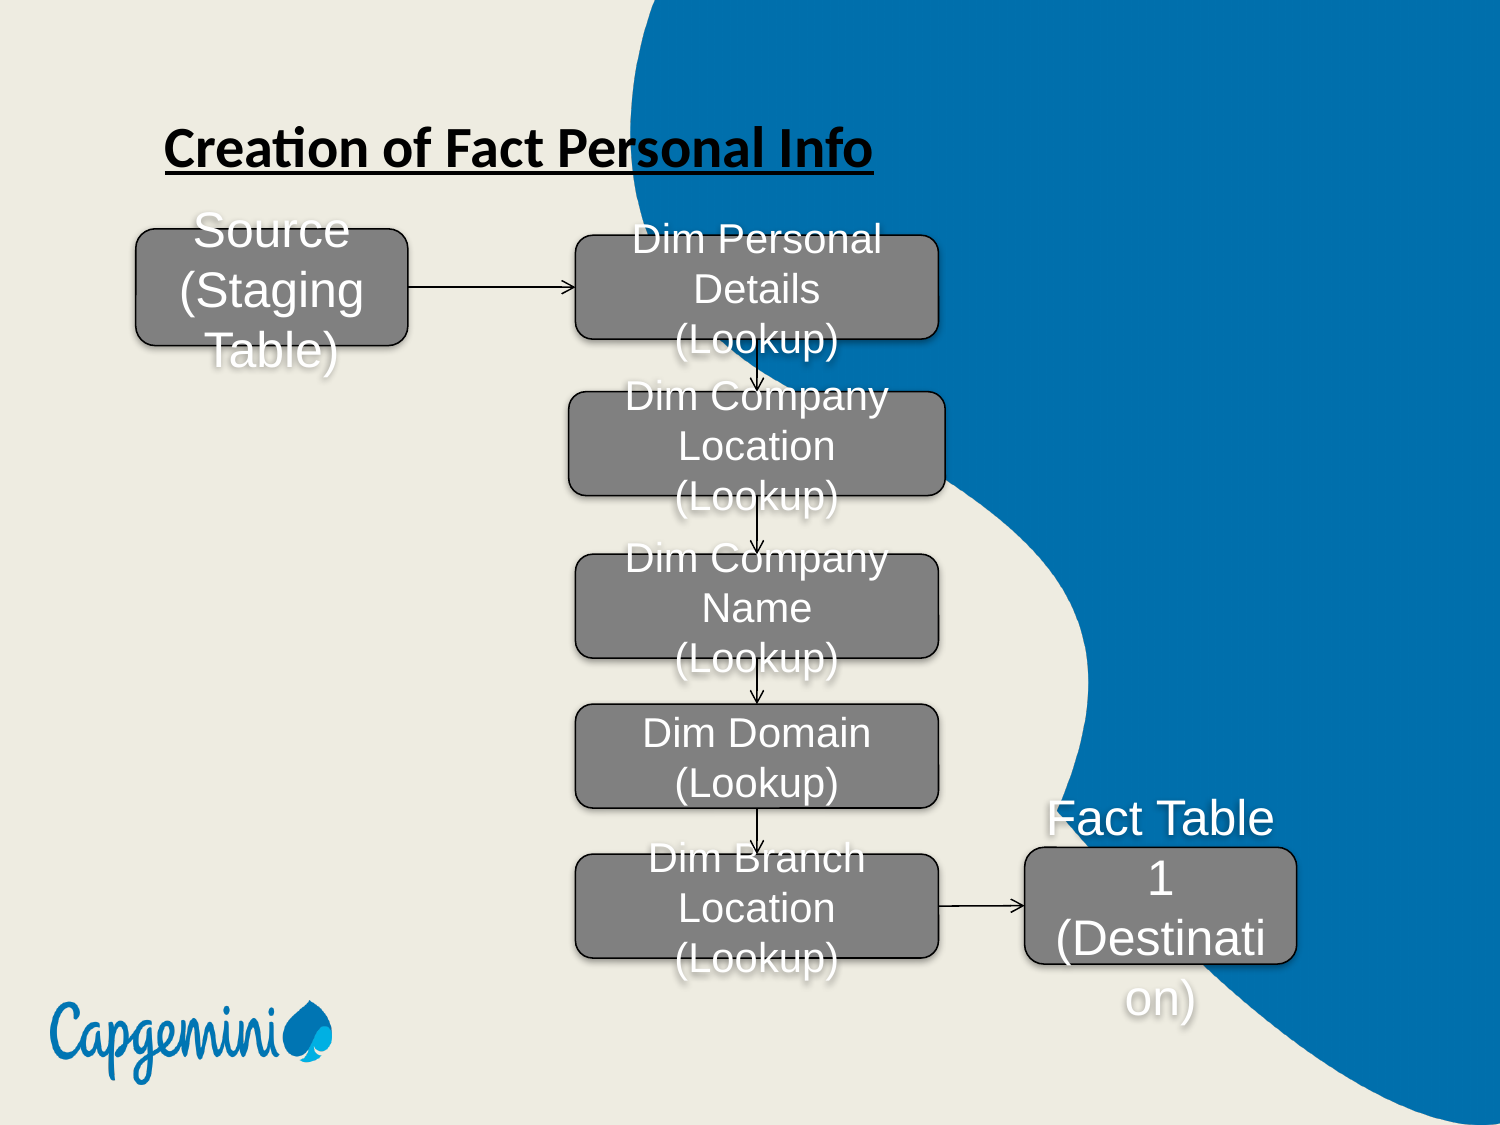

Creation of Fact Personal Info
Source
(Staging Table)
Dim Personal Details
(Lookup)
Dim Company Location
(Lookup)
Dim Company Name
(Lookup)
Dim Domain
(Lookup)
Fact Table 1
(Destination)
Dim Branch Location
(Lookup)